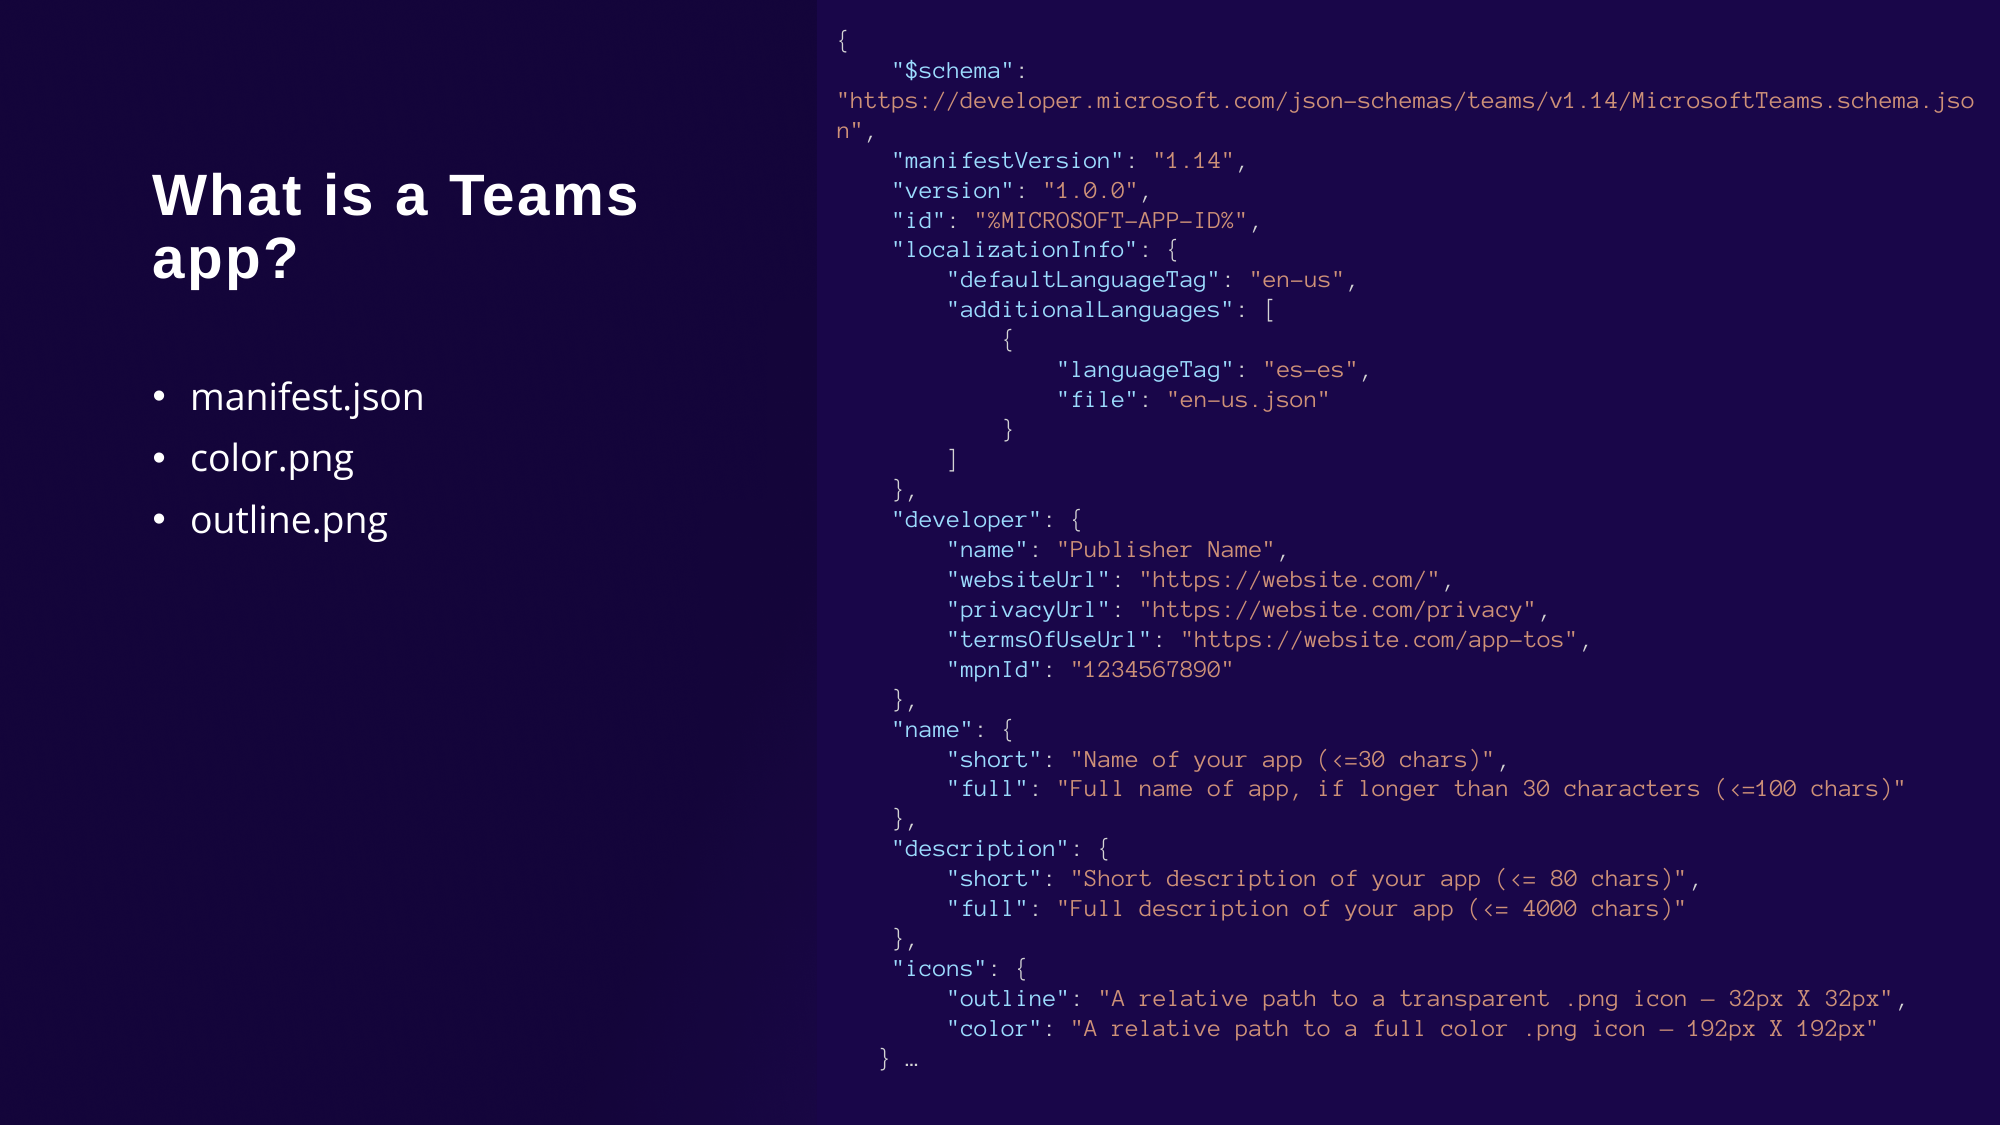

{
    "$schema": "https://developer.microsoft.com/json-schemas/teams/v1.14/MicrosoftTeams.schema.json",
    "manifestVersion": "1.14",
    "version": "1.0.0",
    "id": "%MICROSOFT-APP-ID%",
    "localizationInfo": {
        "defaultLanguageTag": "en-us",
        "additionalLanguages": [
            {
                "languageTag": "es-es",
                "file": "en-us.json"
            }
        ]
    },
    "developer": {
        "name": "Publisher Name",
        "websiteUrl": "https://website.com/",
        "privacyUrl": "https://website.com/privacy",
        "termsOfUseUrl": "https://website.com/app-tos",
        "mpnId": "1234567890"
    },
    "name": {
        "short": "Name of your app (<=30 chars)",
        "full": "Full name of app, if longer than 30 characters (<=100 chars)"
    },
    "description": {
        "short": "Short description of your app (<= 80 chars)",
        "full": "Full description of your app (<= 4000 chars)"
    },
    "icons": {
        "outline": "A relative path to a transparent .png icon — 32px X 32px",
        "color": "A relative path to a full color .png icon — 192px X 192px"
   } …
# What is a Teams app?
manifest.json
color.png
outline.png